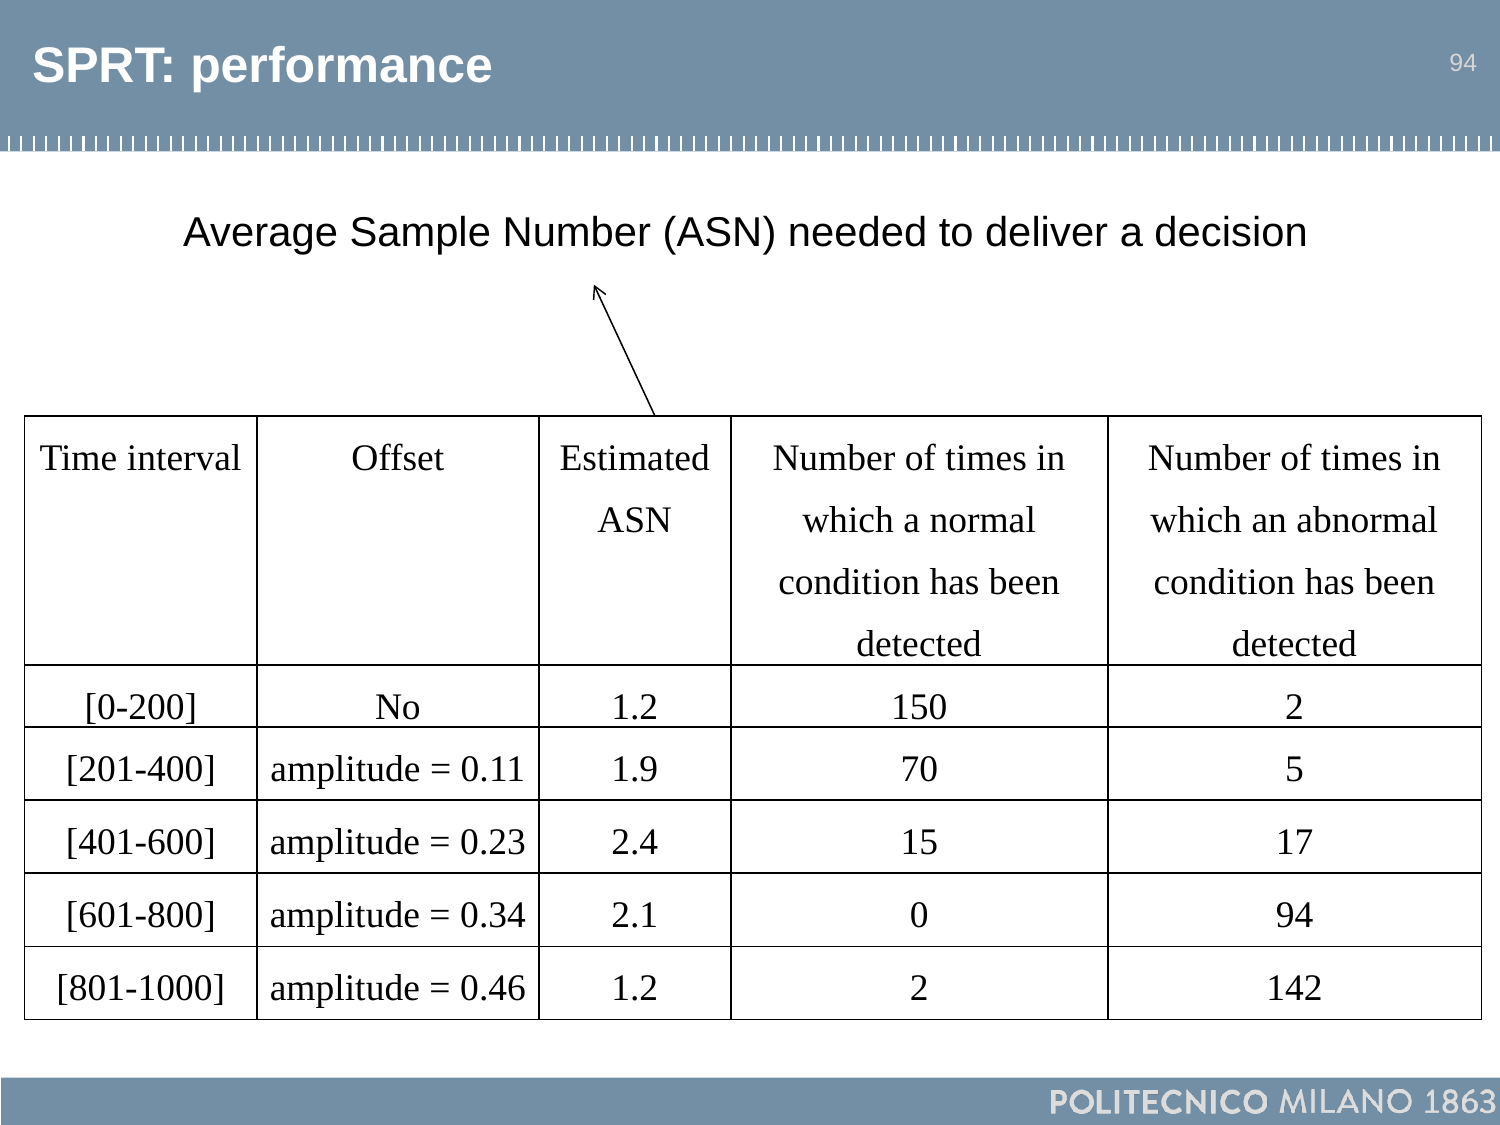

# SPRT: performance
94
Average Sample Number (ASN) needed to deliver a decision
| Time interval | Offset | Estimated ASN | Number of times in which a normal condition has been detected | Number of times in which an abnormal condition has been detected |
| --- | --- | --- | --- | --- |
| [0-200] | No | 1.2 | 150 | 2 |
| [201-400] | amplitude = 0.11 | 1.9 | 70 | 5 |
| [401-600] | amplitude = 0.23 | 2.4 | 15 | 17 |
| [601-800] | amplitude = 0.34 | 2.1 | 0 | 94 |
| [801-1000] | amplitude = 0.46 | 1.2 | 2 | 142 |